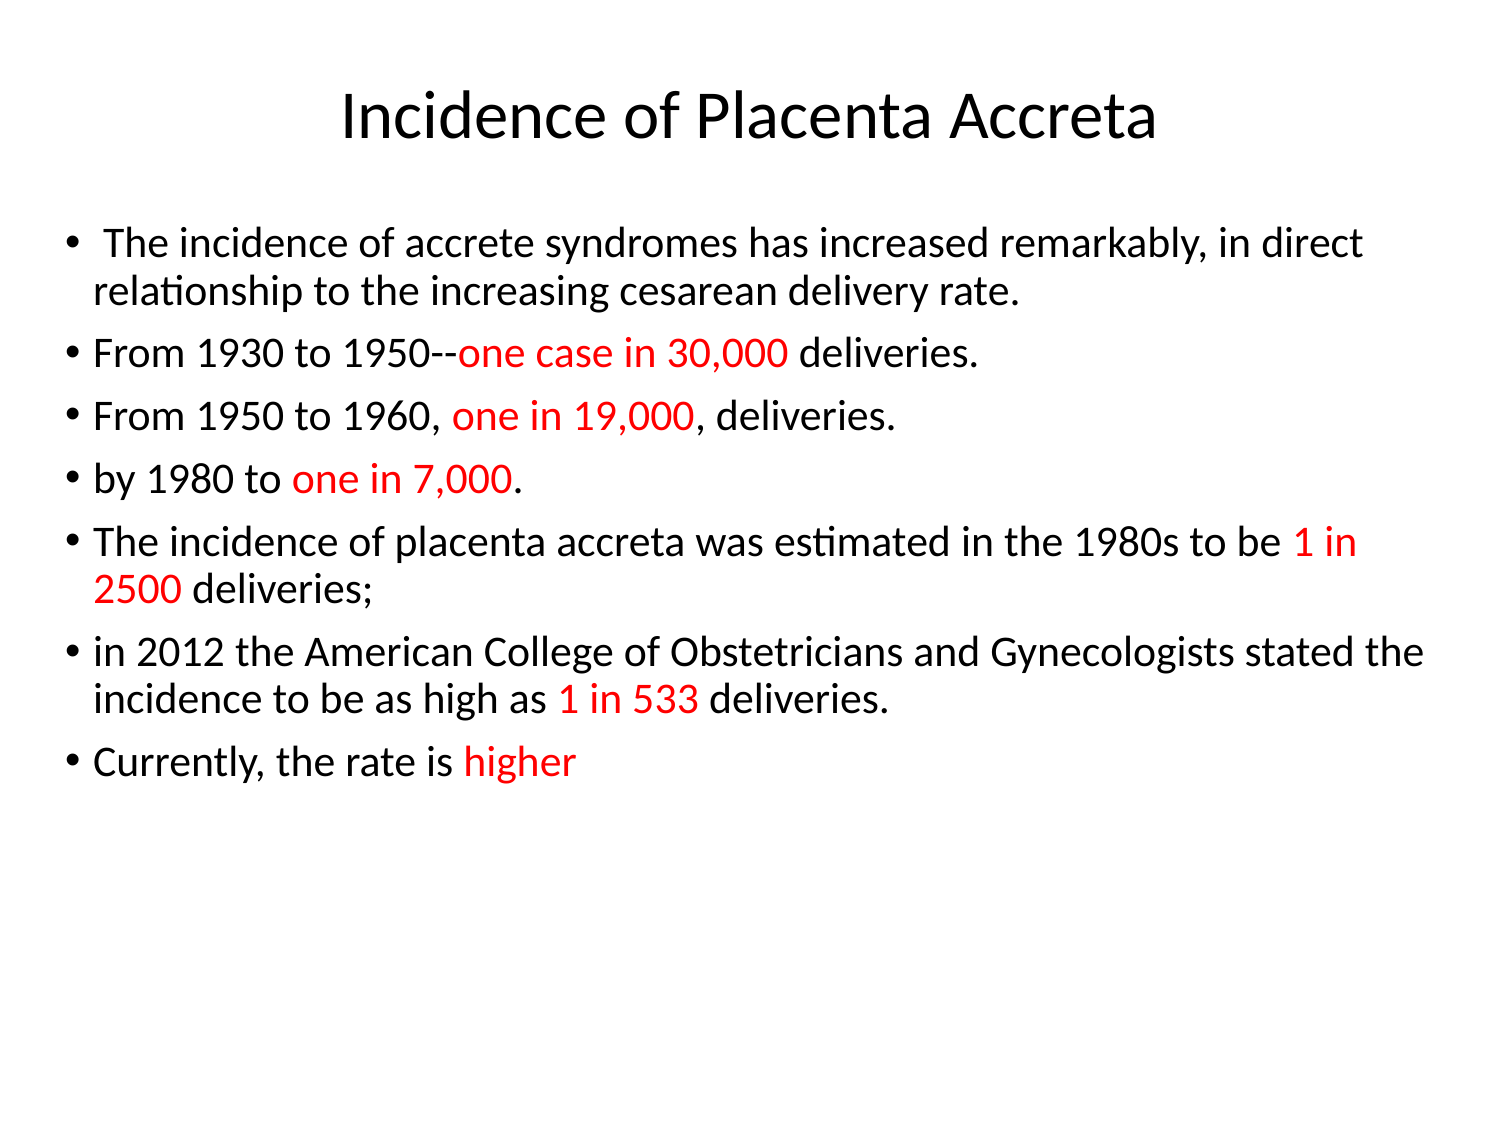

# Incidence of Placenta Accreta
 The incidence of accrete syndromes has increased remarkably, in direct relationship to the increasing cesarean delivery rate.
From 1930 to 1950--one case in 30,000 deliveries.
From 1950 to 1960, one in 19,000, deliveries.
by 1980 to one in 7,000.
The incidence of placenta accreta was estimated in the 1980s to be 1 in 2500 deliveries;
in 2012 the American College of Obstetricians and Gynecologists stated the incidence to be as high as 1 in 533 deliveries.
Currently, the rate is higher